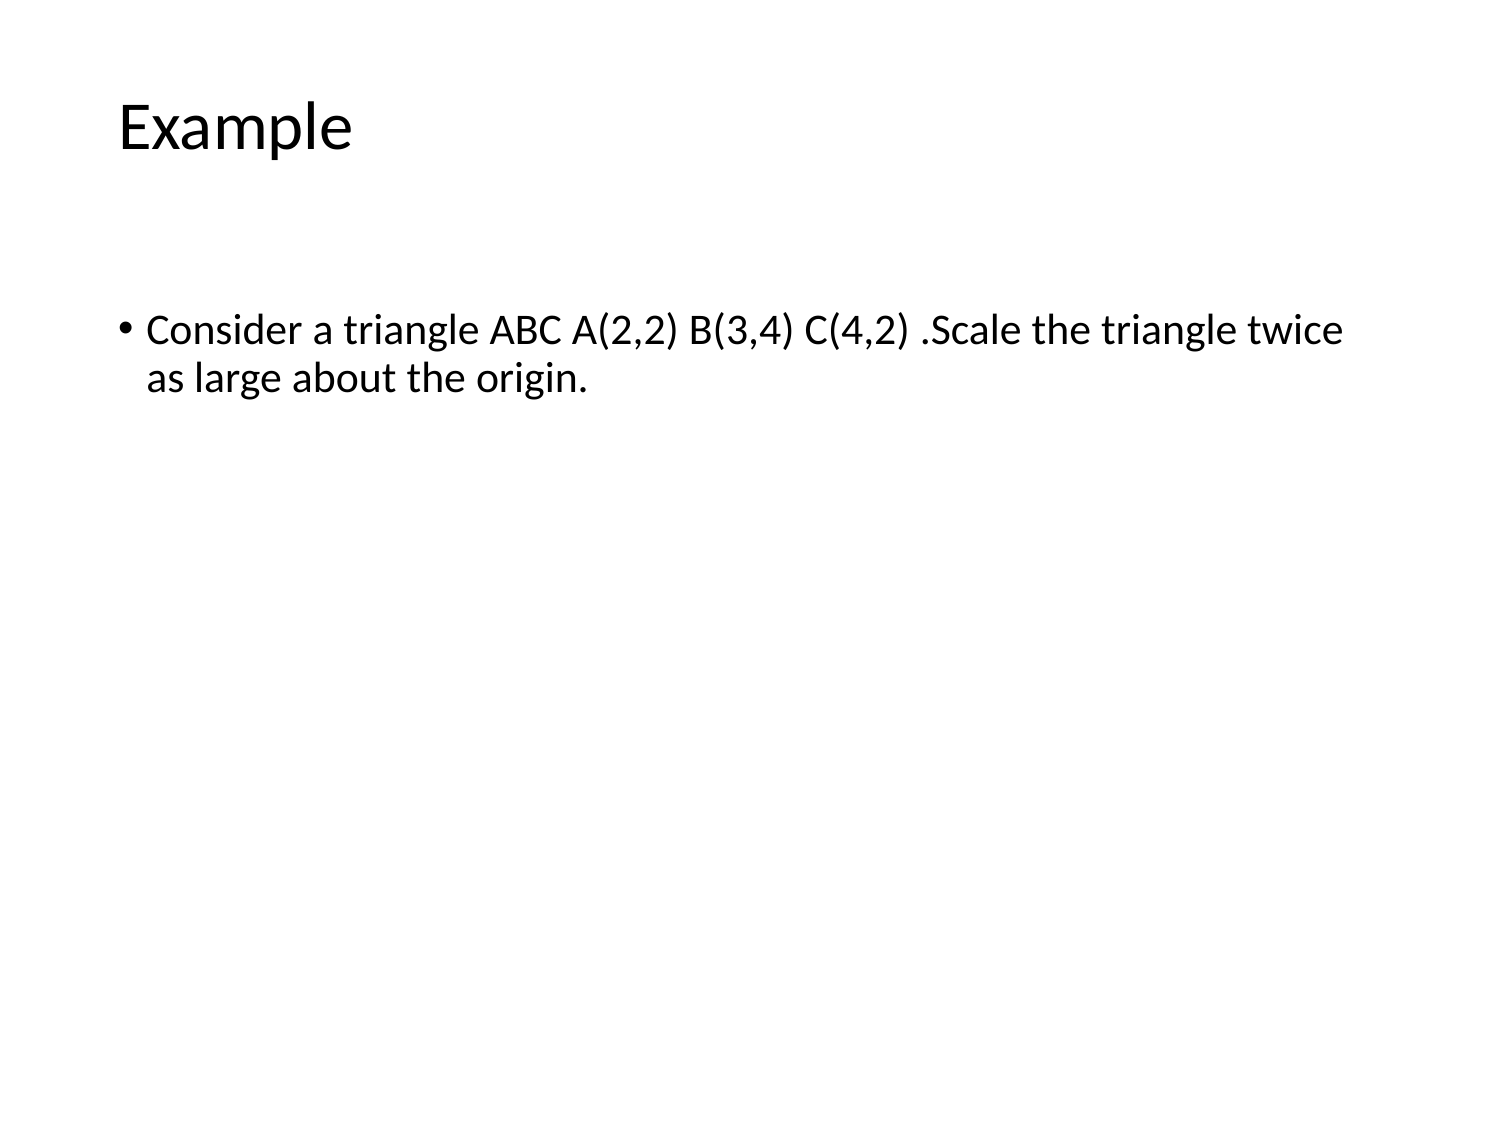

# Example
Consider a triangle ABC A(2,2) B(3,4) C(4,2) .Scale the triangle twice as large about the origin.